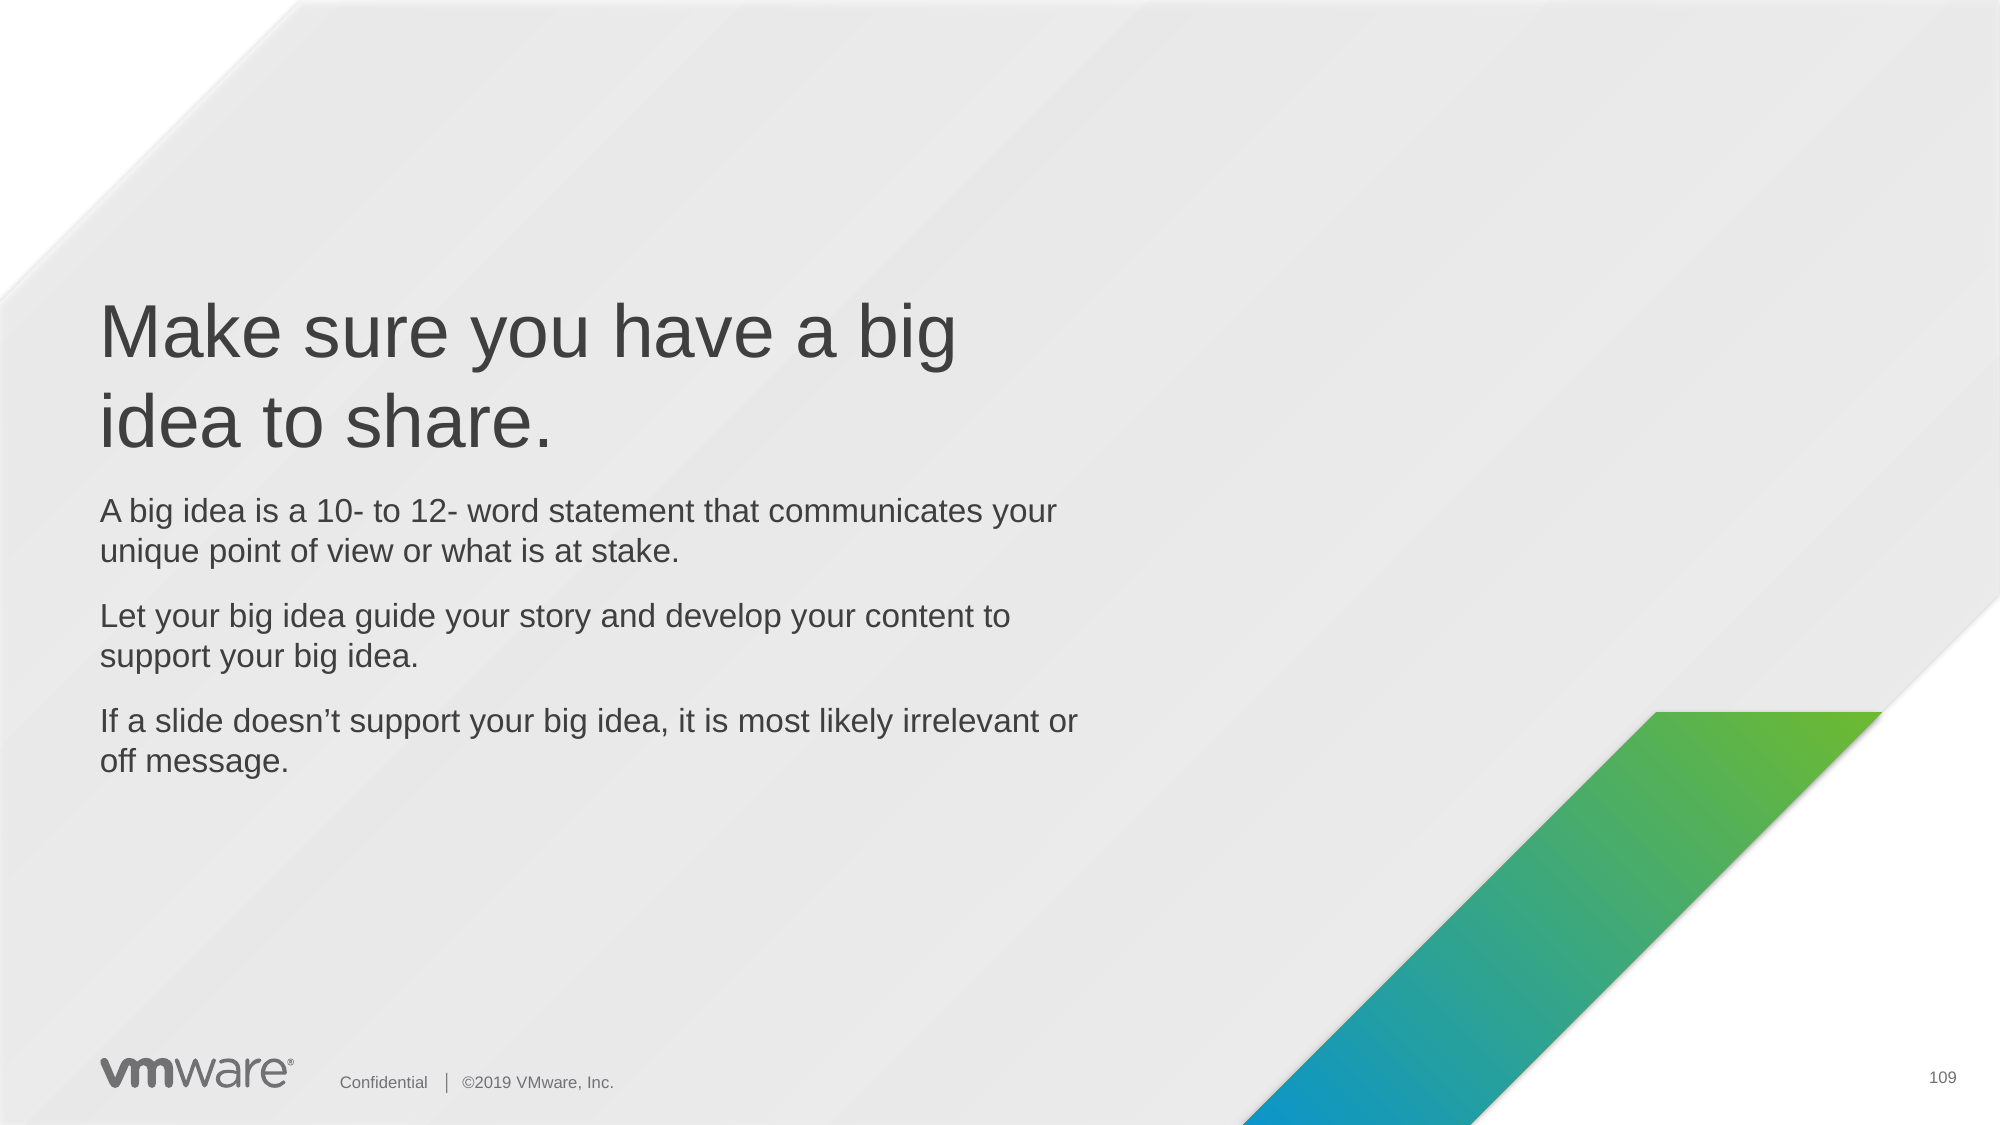

Make sure you have a big idea to share.
A big idea is a 10- to 12- word statement that communicates your unique point of view or what is at stake.
Let your big idea guide your story and develop your content to support your big idea.
If a slide doesn’t support your big idea, it is most likely irrelevant or off message.